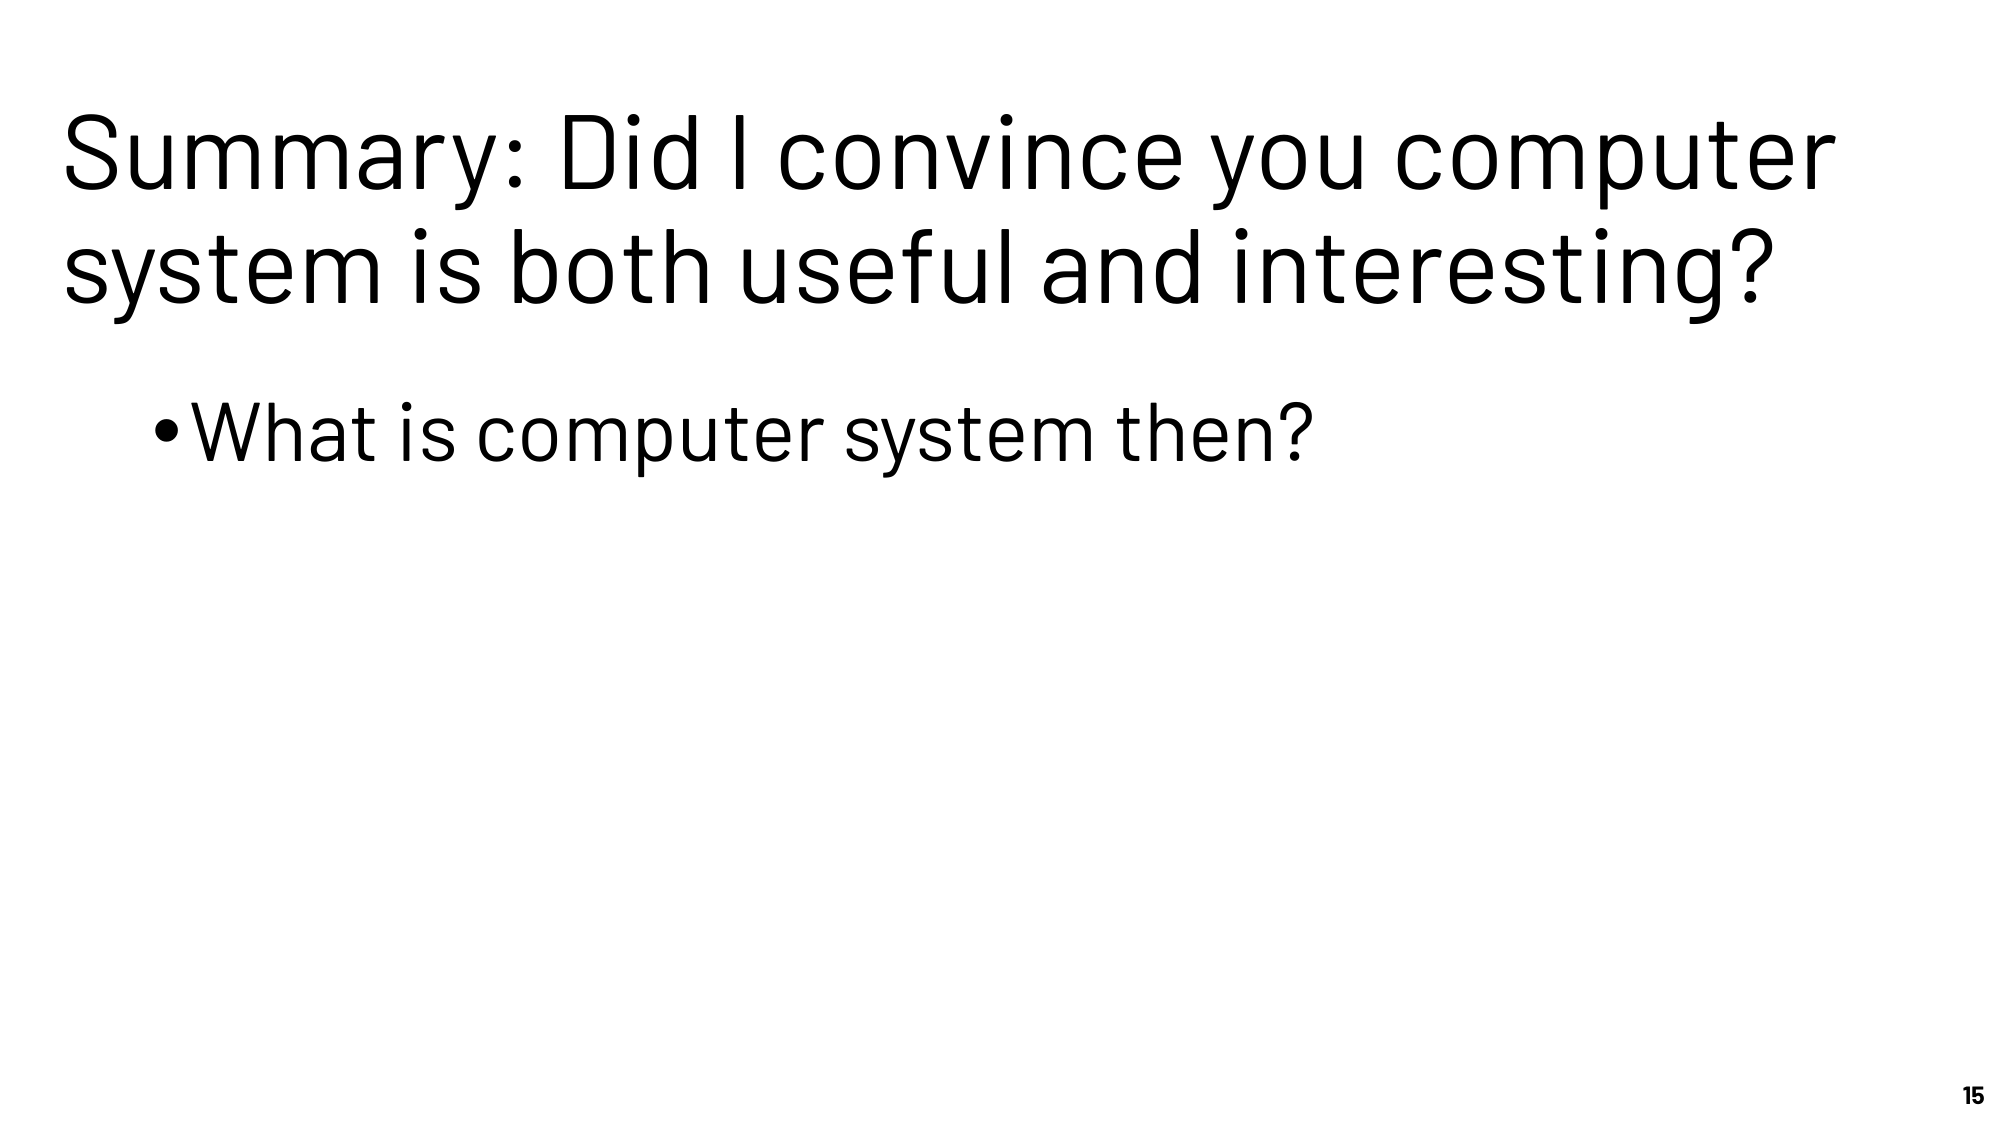

# Summary: Did I convince you computer system is both useful and interesting?
What is computer system then?
15